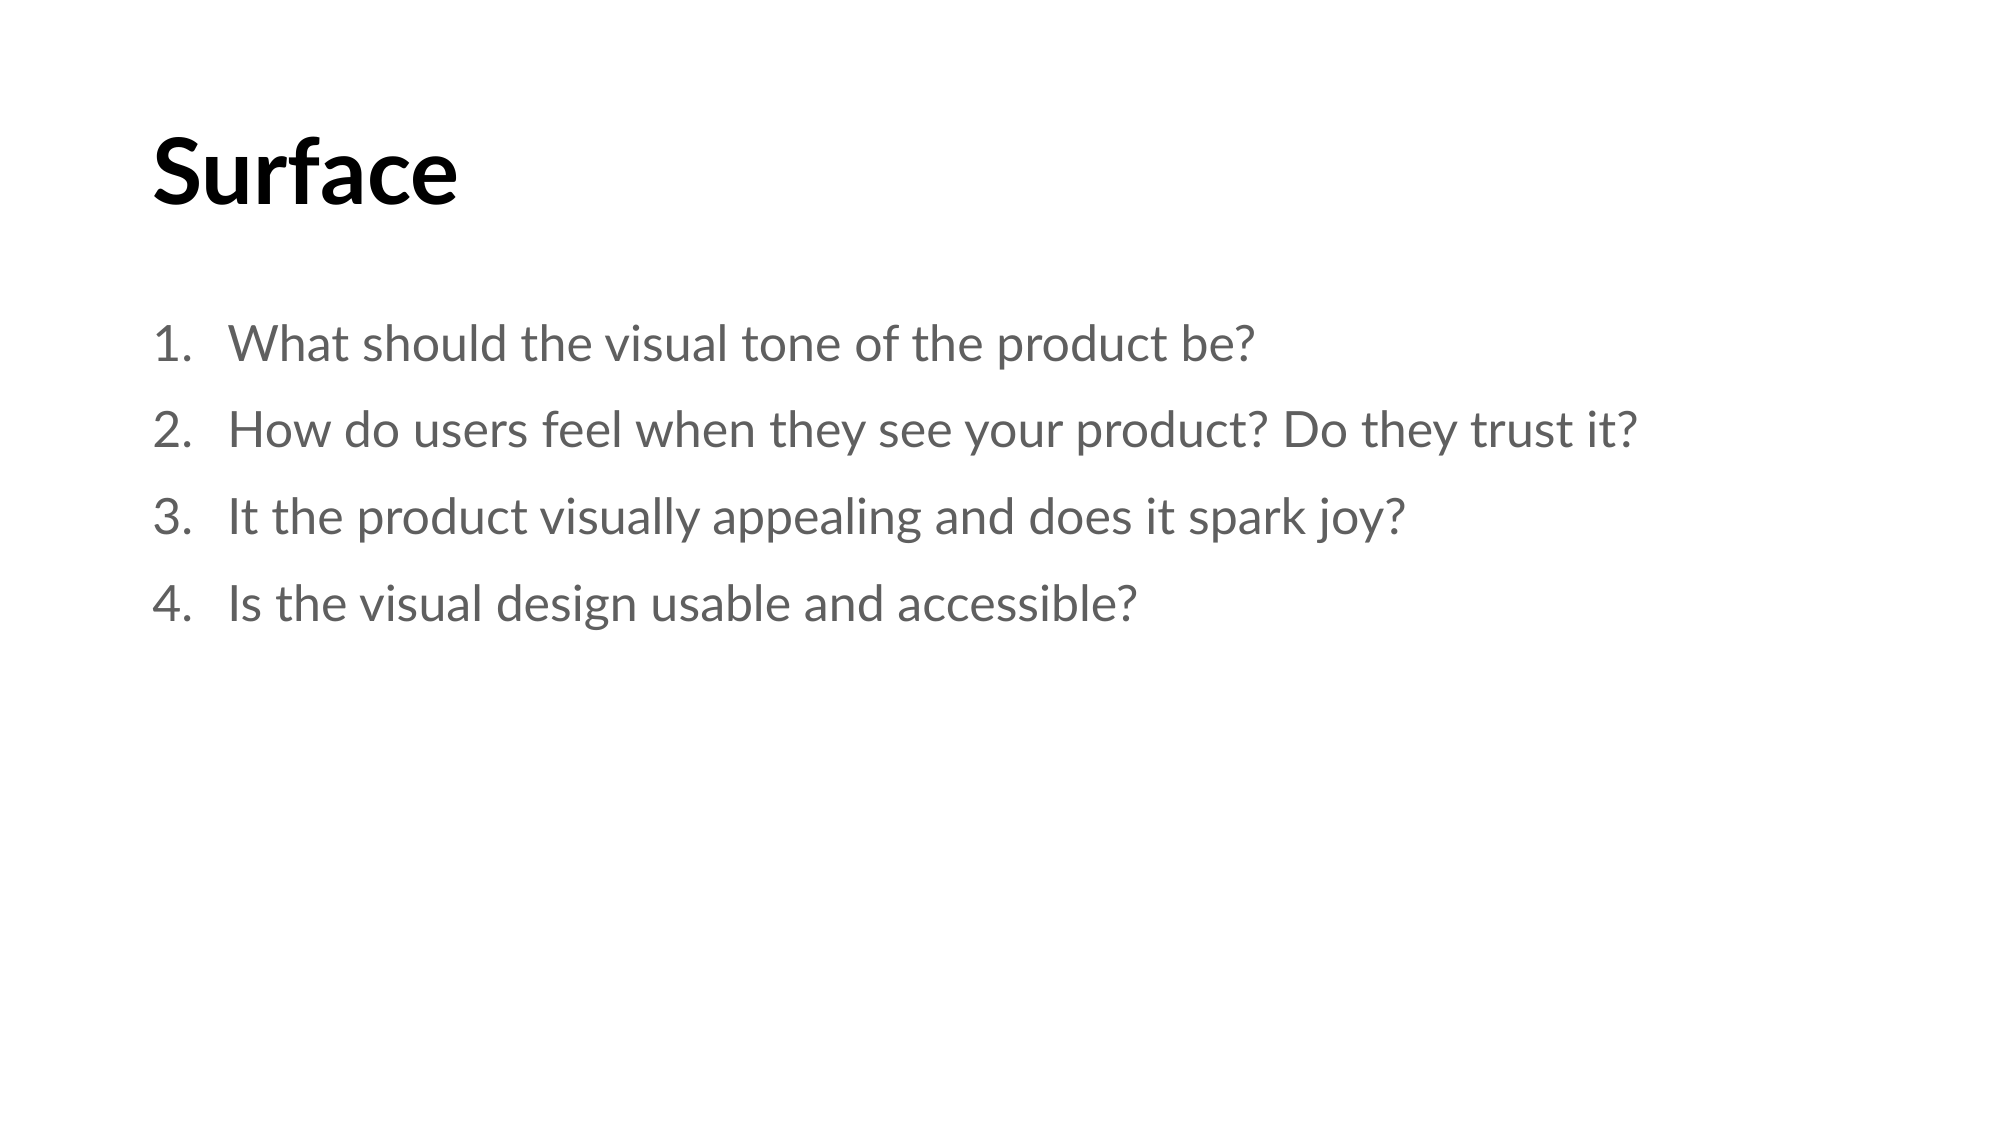

# Surface
What should the visual tone of the product be?
How do users feel when they see your product? Do they trust it?
It the product visually appealing and does it spark joy?
Is the visual design usable and accessible?